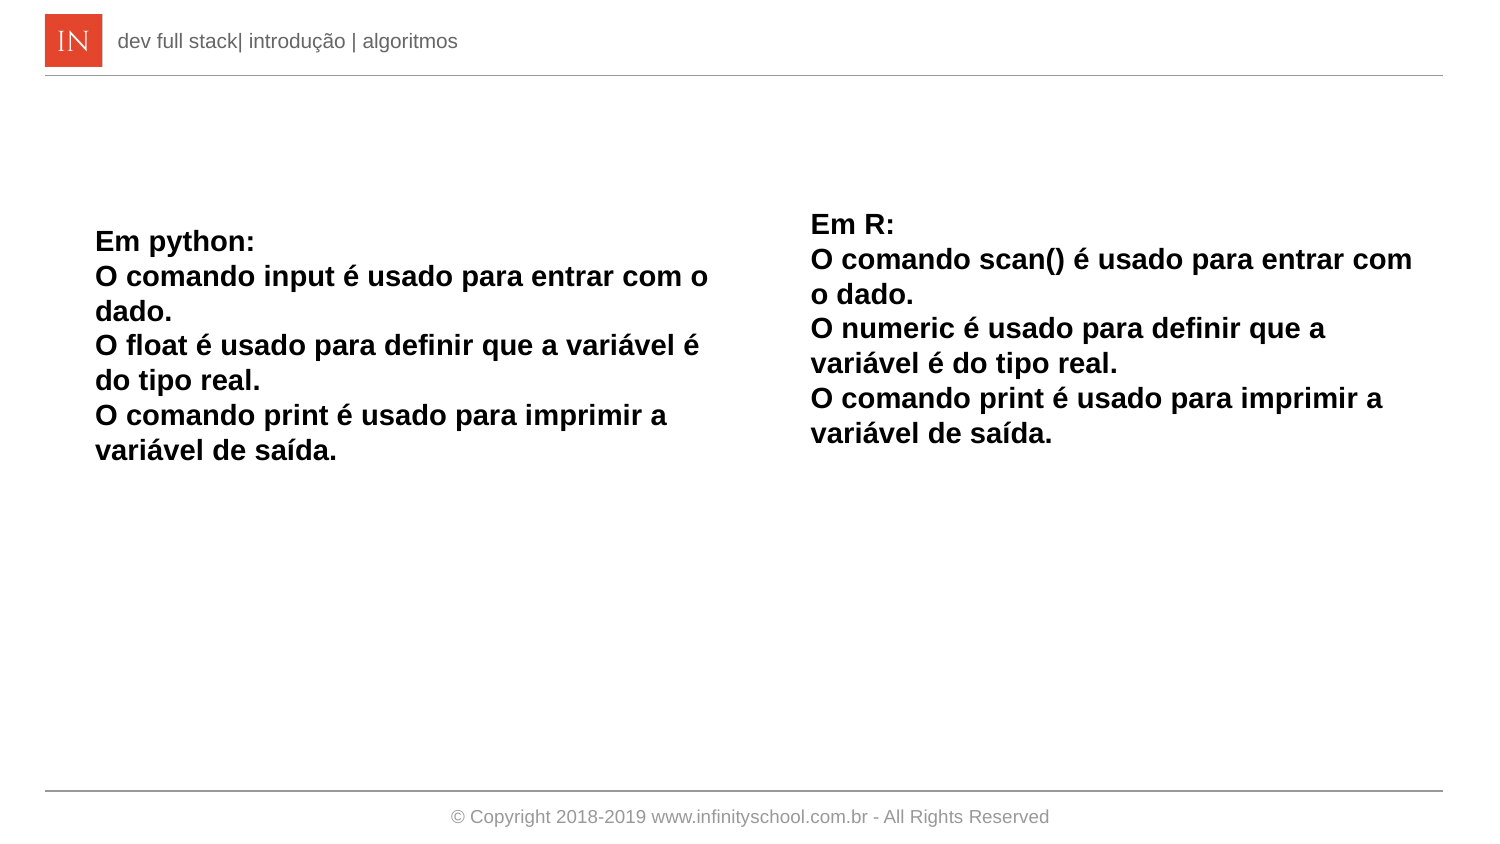

Em R:
O comando scan() é usado para entrar com o dado.
O numeric é usado para definir que a variável é do tipo real.
O comando print é usado para imprimir a variável de saída.
Em python:
O comando input é usado para entrar com o dado.
O float é usado para definir que a variável é do tipo real.
O comando print é usado para imprimir a variável de saída.